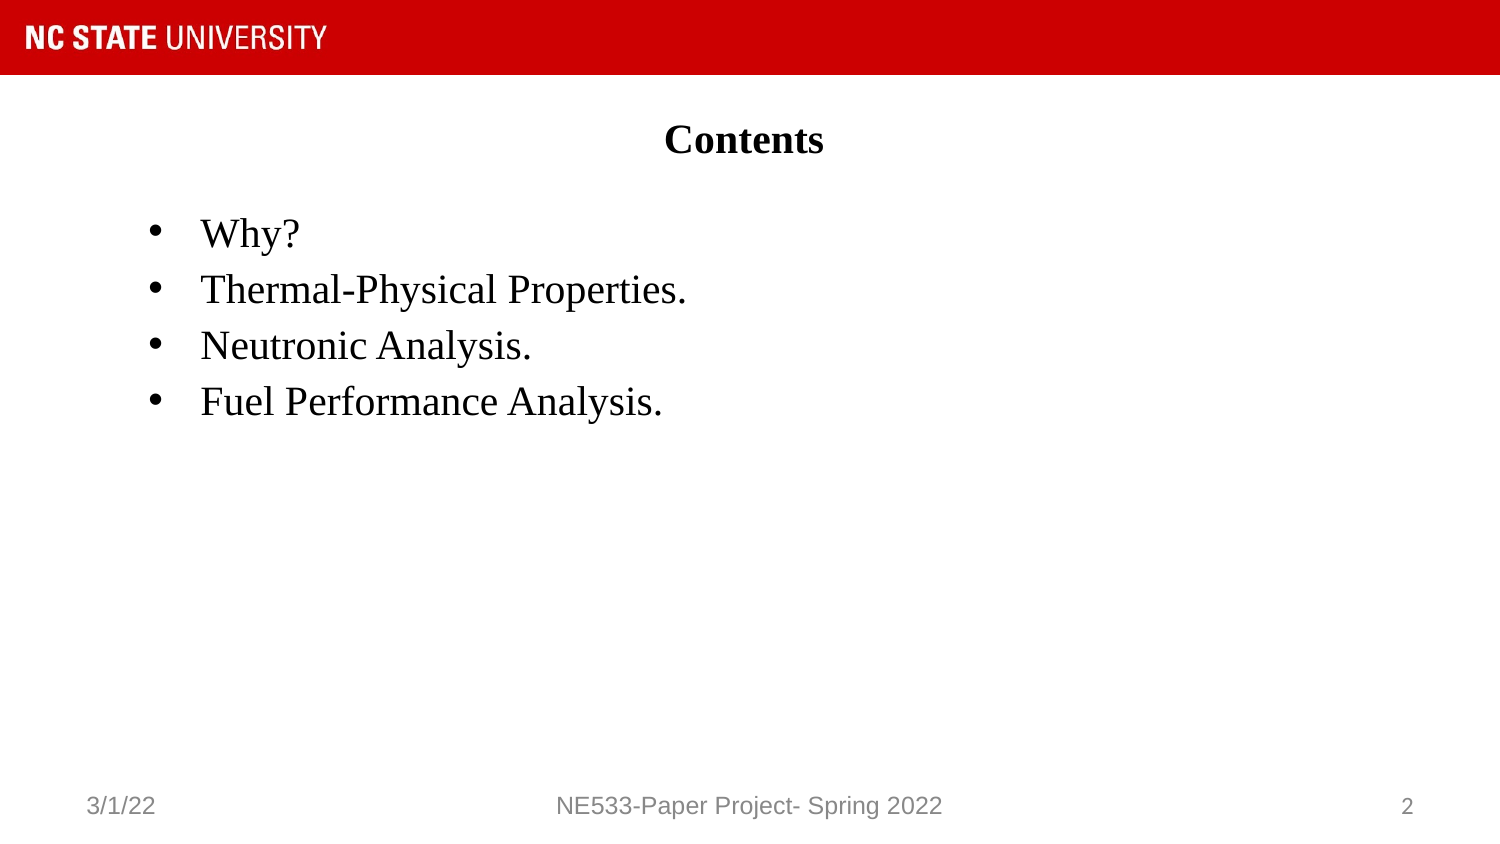

# Contents
Why?
Thermal-Physical Properties.
Neutronic Analysis.
Fuel Performance Analysis.
3/1/22
NE533-Paper Project- Spring 2022
2